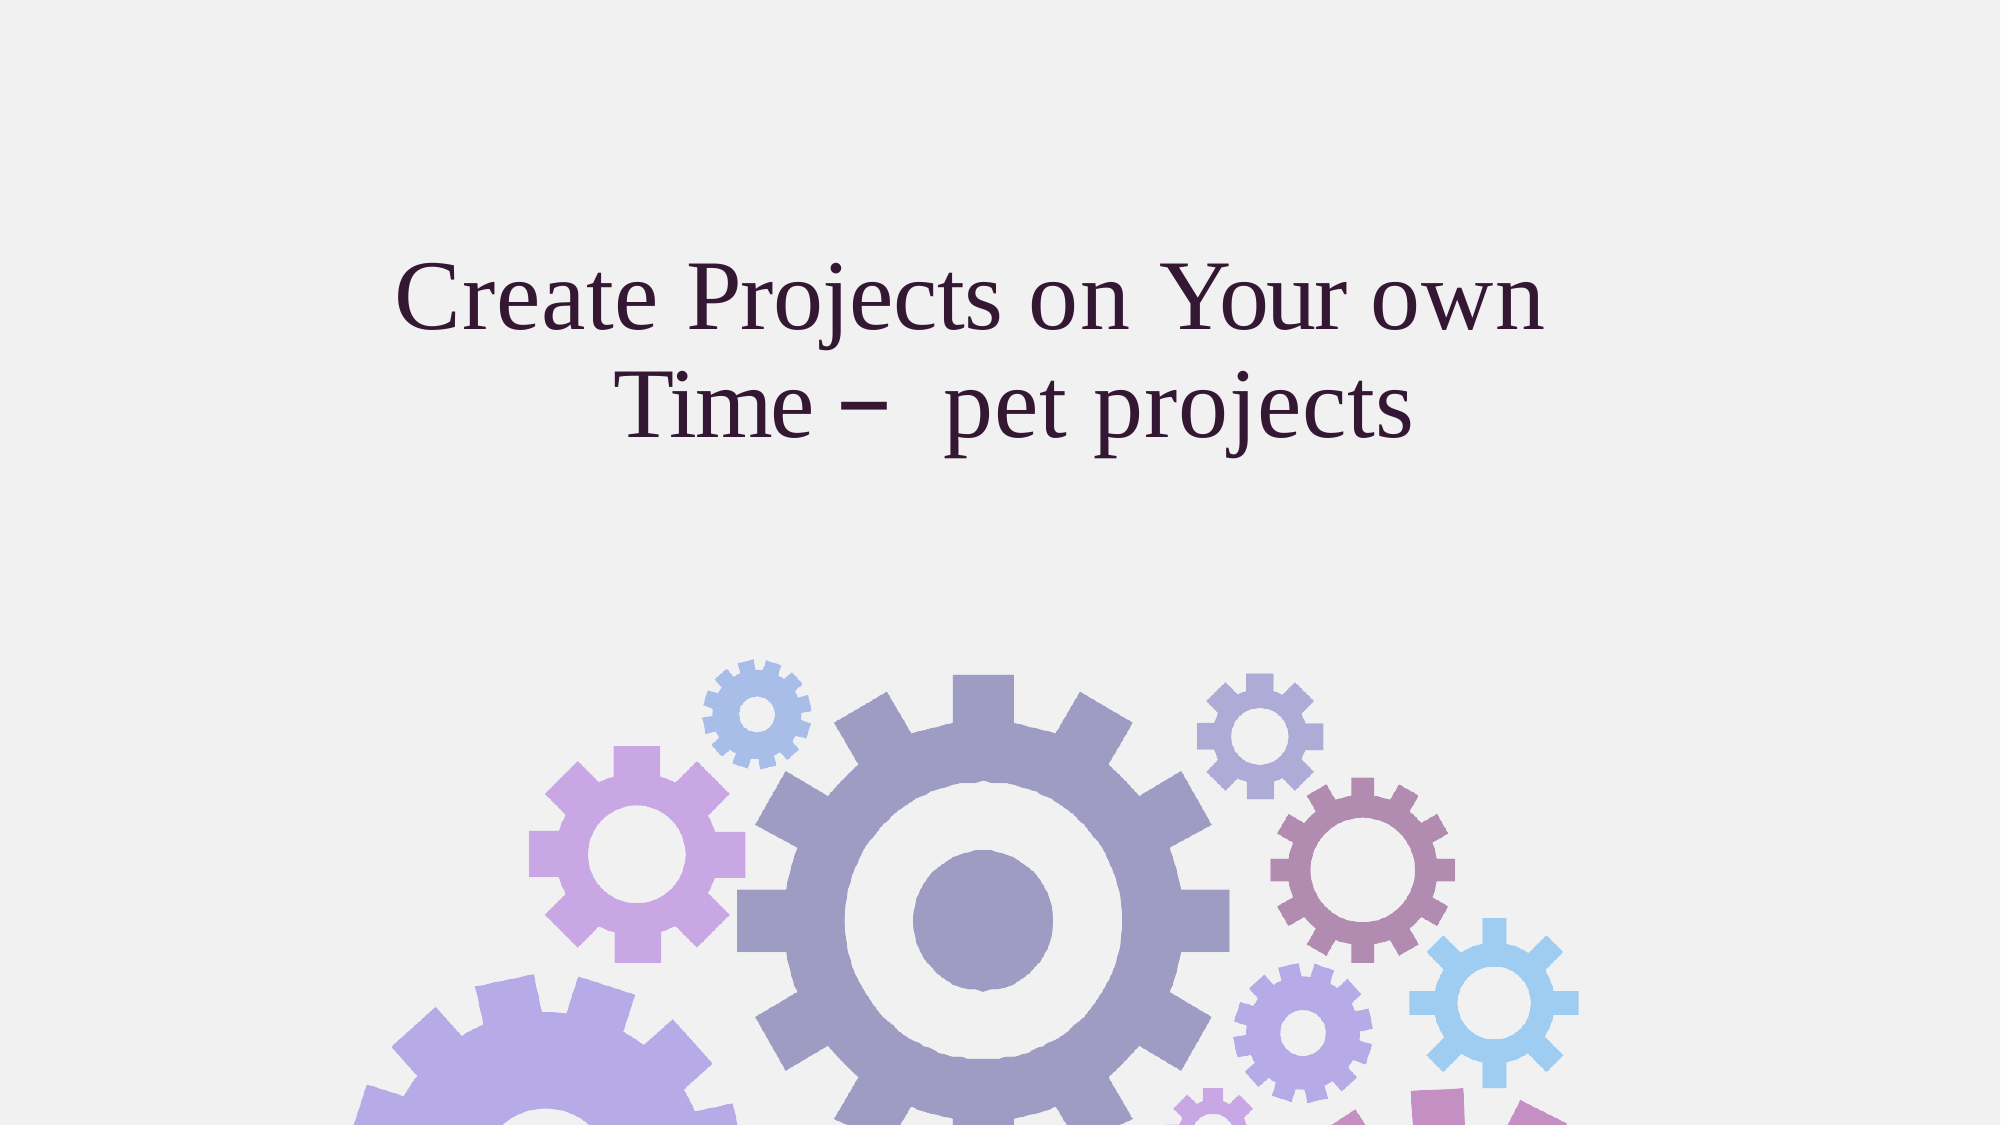

# Create Projects on Your own  Time – pet projects